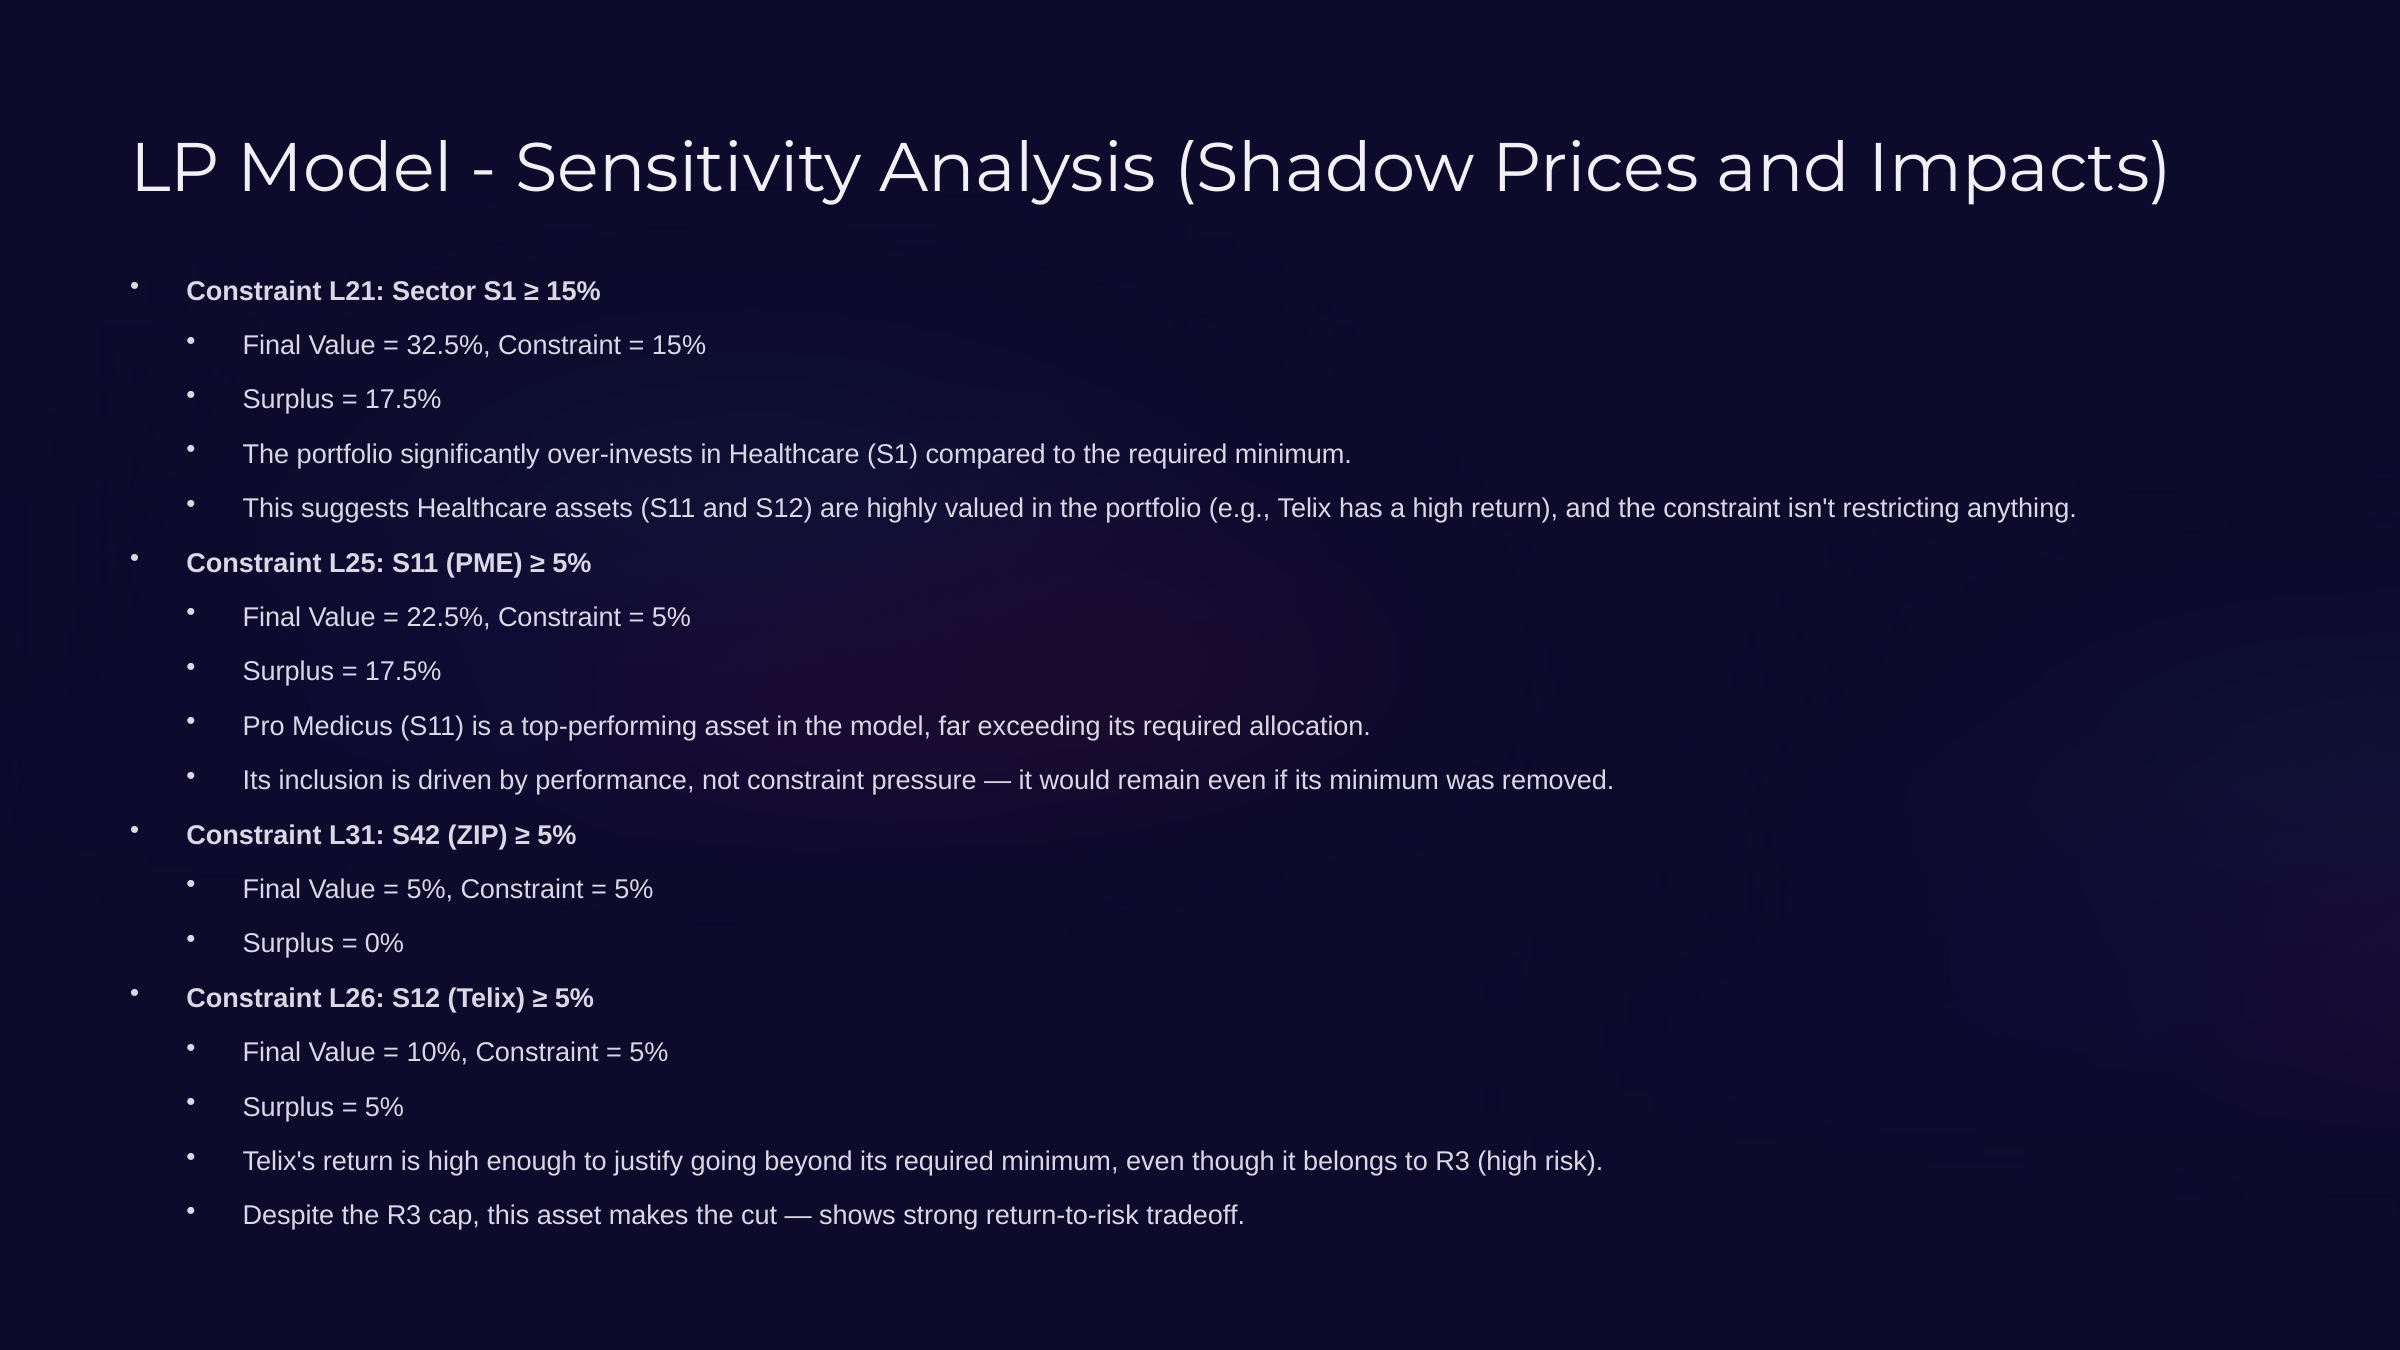

LP Model - Sensitivity Analysis (Shadow Prices and Impacts)
Constraint L21: Sector S1 ≥ 15%
Final Value = 32.5%, Constraint = 15%
Surplus = 17.5%
The portfolio significantly over-invests in Healthcare (S1) compared to the required minimum.
This suggests Healthcare assets (S11 and S12) are highly valued in the portfolio (e.g., Telix has a high return), and the constraint isn't restricting anything.
Constraint L25: S11 (PME) ≥ 5%
Final Value = 22.5%, Constraint = 5%
Surplus = 17.5%
Pro Medicus (S11) is a top-performing asset in the model, far exceeding its required allocation.
Its inclusion is driven by performance, not constraint pressure — it would remain even if its minimum was removed.
Constraint L31: S42 (ZIP) ≥ 5%
Final Value = 5%, Constraint = 5%
Surplus = 0%
Constraint L26: S12 (Telix) ≥ 5%
Final Value = 10%, Constraint = 5%
Surplus = 5%
Telix's return is high enough to justify going beyond its required minimum, even though it belongs to R3 (high risk).
Despite the R3 cap, this asset makes the cut — shows strong return-to-risk tradeoff.